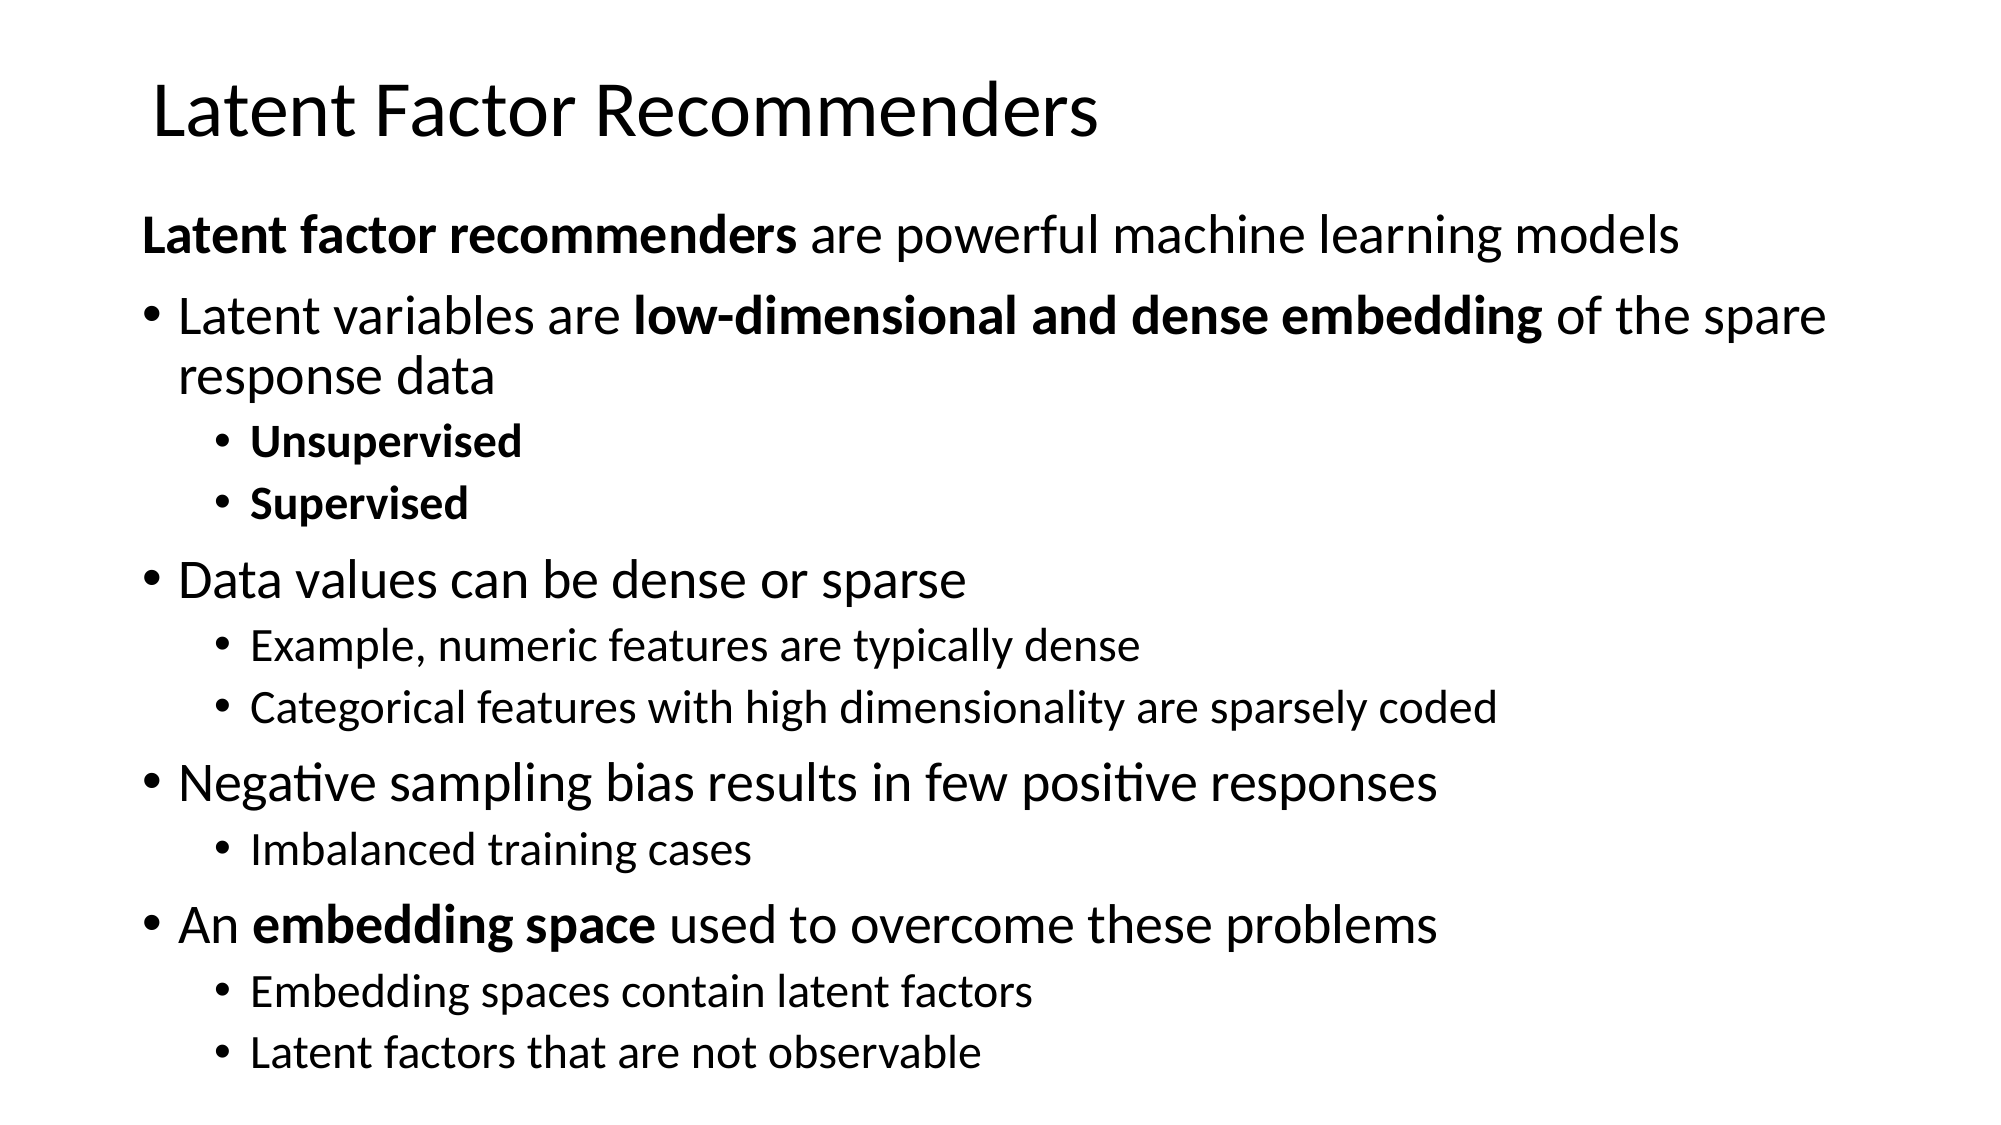

# Latent Factor Recommenders
Latent factor recommenders are powerful machine learning models
Latent variables are low-dimensional and dense embedding of the spare response data
Unsupervised
Supervised
Data values can be dense or sparse
Example, numeric features are typically dense
Categorical features with high dimensionality are sparsely coded
Negative sampling bias results in few positive responses
Imbalanced training cases
An embedding space used to overcome these problems
Embedding spaces contain latent factors
Latent factors that are not observable